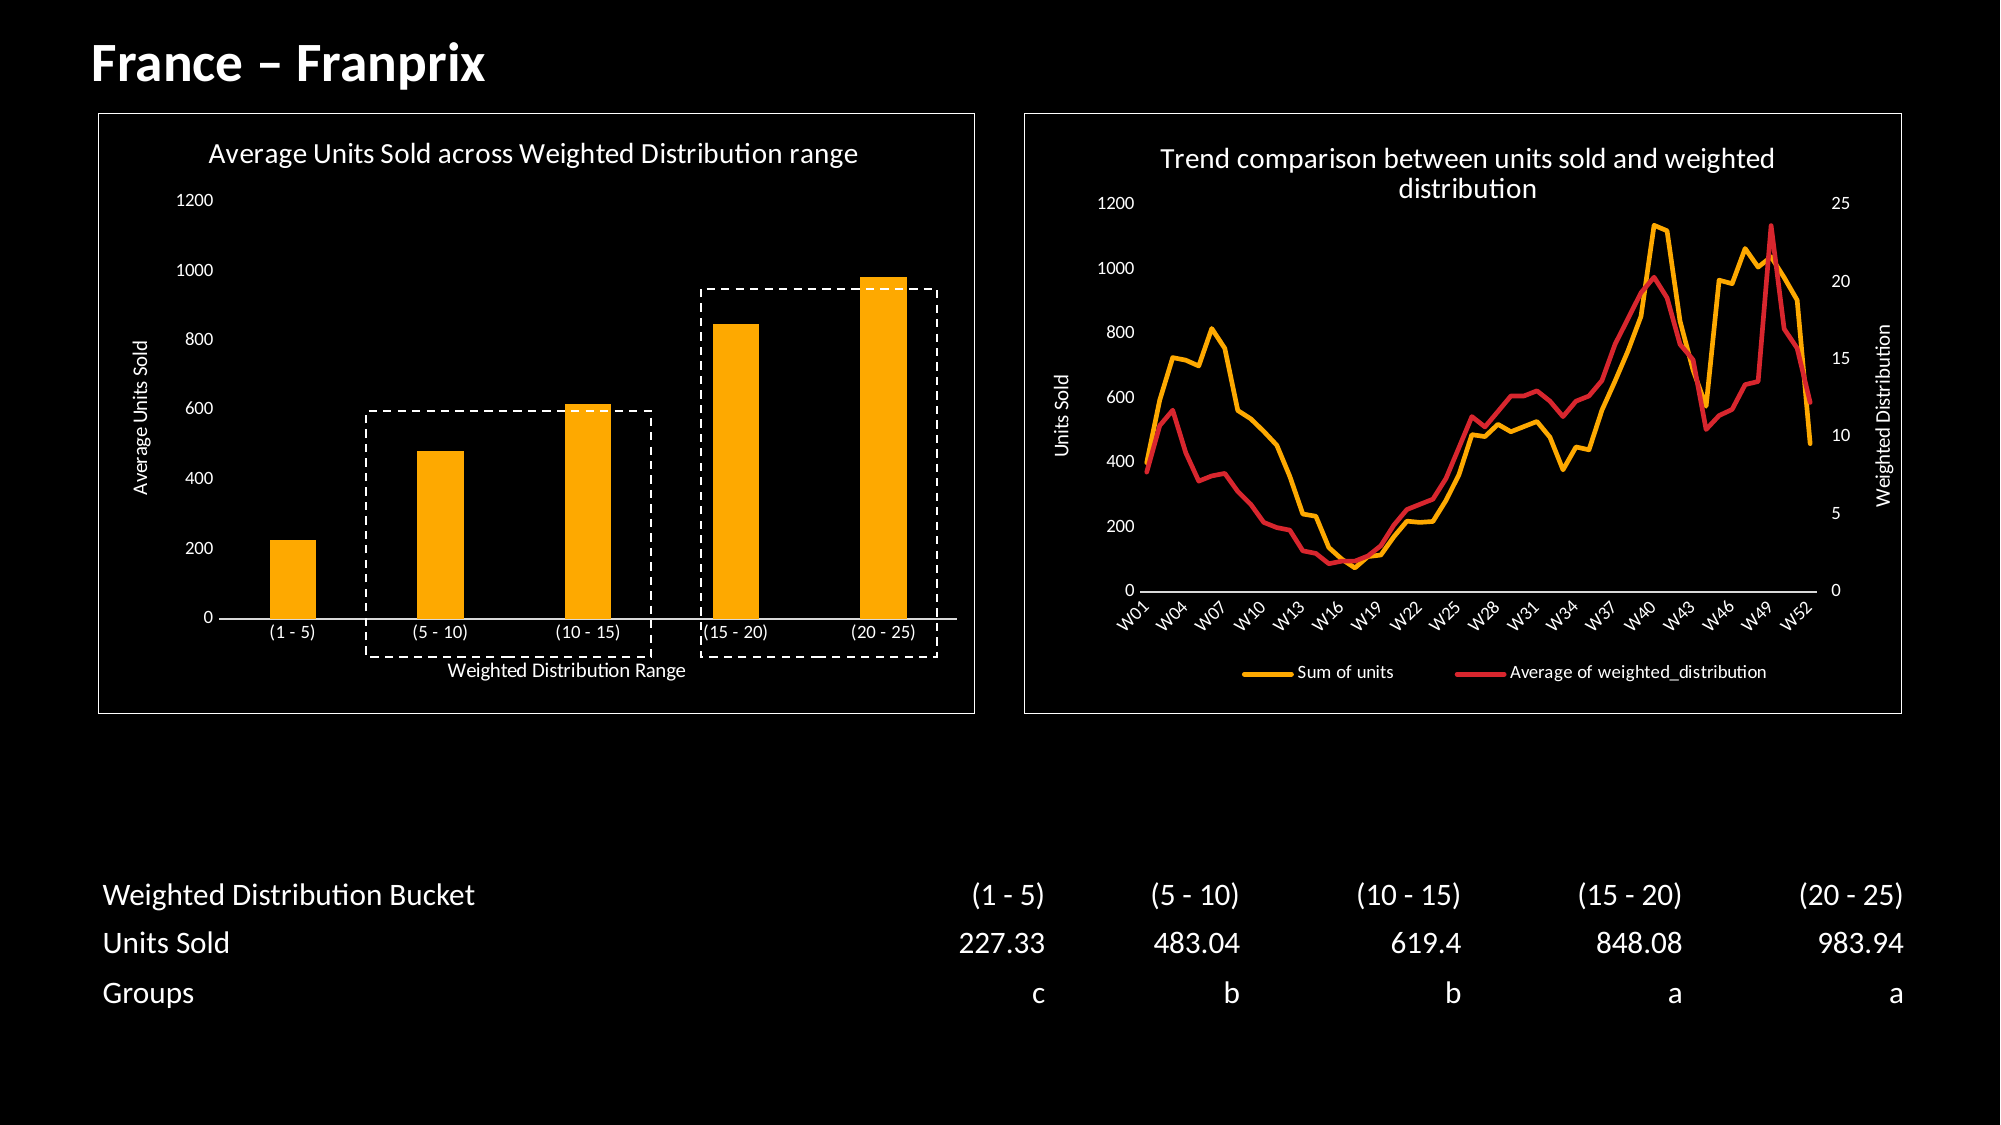

France – Franprix

### Chart: Average Units Sold across Weighted Distribution range

| Category |  |
|---|---|
| (1 - 5) | 227.33 |
| (5 - 10) | 483.04 |
| (10 - 15) | 619.4 |
| (15 - 20) | 848.08 |
| (20 - 25) | 983.94 |

### Chart: Trend comparison between units sold and weighted distribution

| Category | Sum of units | Average of weighted_distribution |
|---|---|---|
| W01 | 401.0 | 7.75 |
| W02 | 595.0 | 10.75 |
| W03 | 727.0 | 11.75 |
| W04 | 719.0 | 9.0 |
| W05 | 701.0 | 7.16666666666667 |
| W06 | 817.0 | 7.5 |
| W07 | 755.6 | 7.66666666666667 |
| W08 | 563.0 | 6.5 |
| W09 | 537.0 | 5.66666666666667 |
| W10 | 498.0 | 4.5 |
| W11 | 455.0 | 4.16666666666667 |
| W12 | 358.7 | 4.0 |
| W13 | 242.0 | 2.66666666666667 |
| W14 | 235.0 | 2.5 |
| W15 | 138.0 | 1.83333333333333 |
| W16 | 102.0 | 2.0 |
| W17 | 75.0 | 2.0 |
| W18 | 110.0 | 2.33333333333333 |
| W19 | 115.0 | 3.0 |
| W20 | 172.0 | 4.33333333333333 |
| W21 | 219.9 | 5.33333333333333 |
| W22 | 216.0 | 5.66666666666667 |
| W23 | 219.0 | 6.0 |
| W24 | 284.0 | 7.33333333333333 |
| W25 | 364.0 | 9.33333333333333 |
| W26 | 488.0 | 11.3333333333333 |
| W27 | 482.0 | 10.6666666666667 |
| W28 | 520.0 | 11.6666666666667 |
| W29 | 497.0 | 12.6666666666667 |
| W30 | 513.0 | 12.6666666666667 |
| W31 | 528.9 | 13.0 |
| W32 | 480.0 | 12.3333333333333 |
| W33 | 379.0 | 11.3333333333333 |
| W34 | 450.0 | 12.3333333333333 |
| W35 | 441.0 | 12.6666666666667 |
| W36 | 564.4 | 13.6666666666667 |
| W37 | 654.0 | 16.0 |
| W38 | 748.0 | 17.6666666666667 |
| W39 | 855.0 | 19.3333333333333 |
| W40 | 1137.0 | 20.3333333333333 |
| W41 | 1120.0 | 19.0 |
| W42 | 839.8 | 16.0 |
| W43 | 687.9 | 15.0 |
| W44 | 576.0 | 10.5 |
| W45 | 966.9 | 11.4 |
| W46 | 956.0 | 11.8 |
| W47 | 1065.0 | 13.4 |
| W48 | 1007.3 | 13.6 |
| W49 | 1039.0 | 23.6666666666667 |
| W50 | 975.0 | 17.0 |
| W51 | 905.0 | 15.75 |
| W52 | 460.0 | 12.25 |

| Weighted Distribution Bucket | (1 - 5) | (5 - 10) | (10 - 15) | (15 - 20) | (20 - 25) |
| --- | --- | --- | --- | --- | --- |
| Units Sold | 227.33 | 483.04 | 619.4 | 848.08 | 983.94 |
| Groups | c | b | b | a | a |